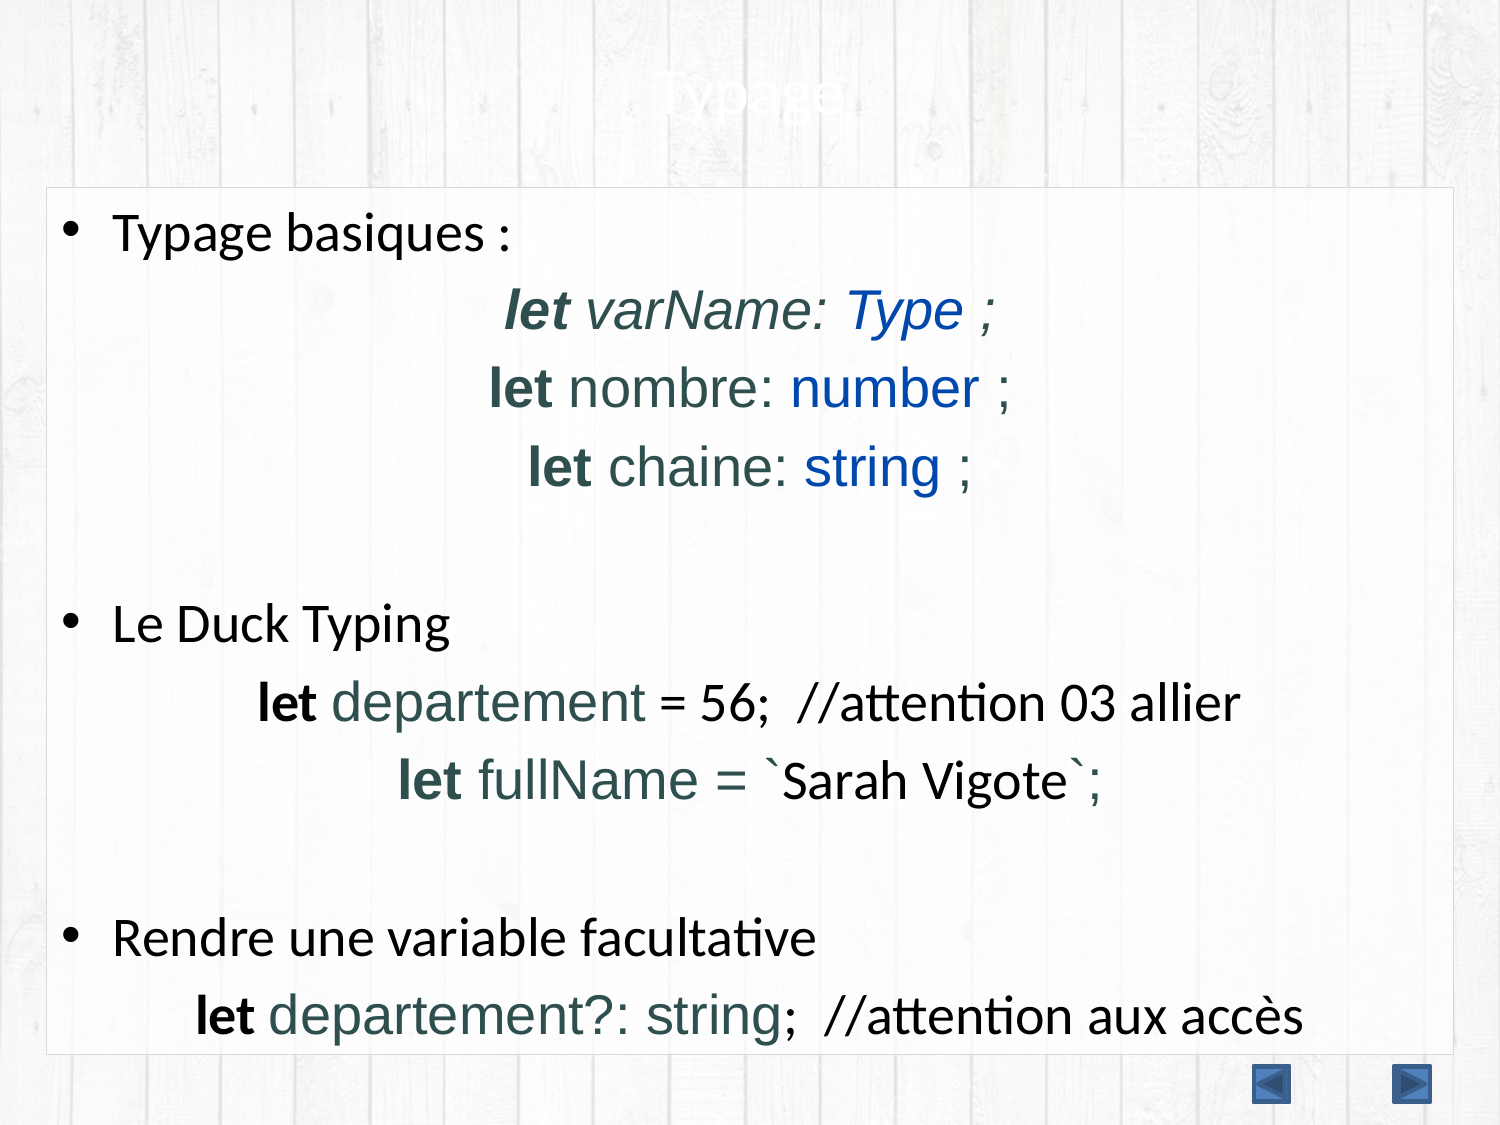

# Typage
Typage basiques :
let varName: Type ;
let nombre: number ;
let chaine: string ;

Le Duck Typing
let departement = 56;  //attention 03 allier
let fullName = `Sarah Vigote`;

Rendre une variable facultative
let departement?: string;  //attention aux accès